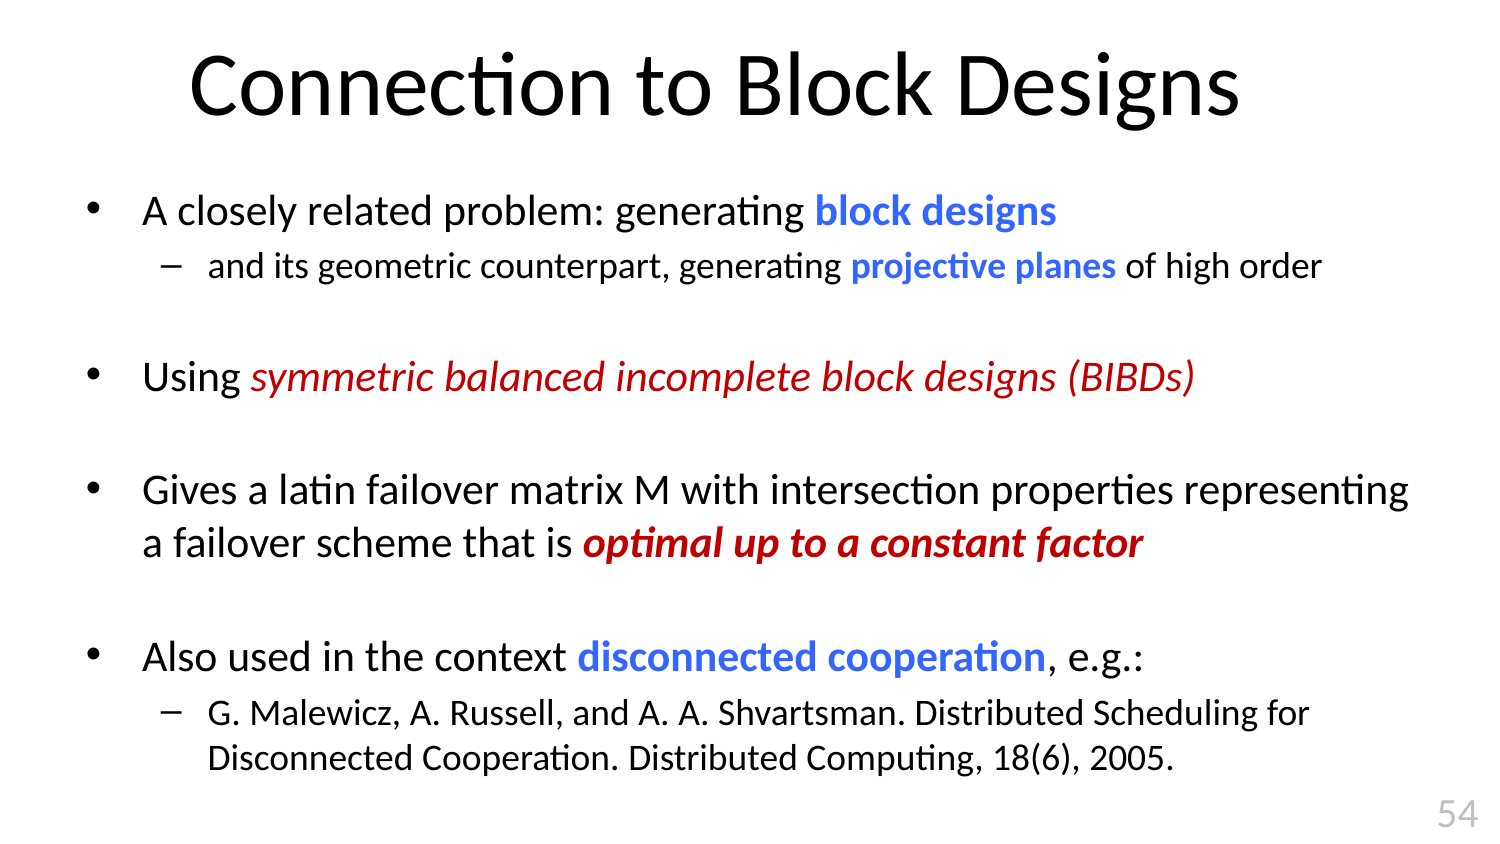

# Connection to Block Designs
A closely related problem: generating block designs
and its geometric counterpart, generating projective planes of high order

Using symmetric balanced incomplete block designs (BIBDs)

Gives a latin failover matrix M with intersection properties representing a failover scheme that is optimal up to a constant factor

Also used in the context disconnected cooperation, e.g.:
G. Malewicz, A. Russell, and A. A. Shvartsman. Distributed Scheduling for Disconnected Cooperation. Distributed Computing, 18(6), 2005.
54